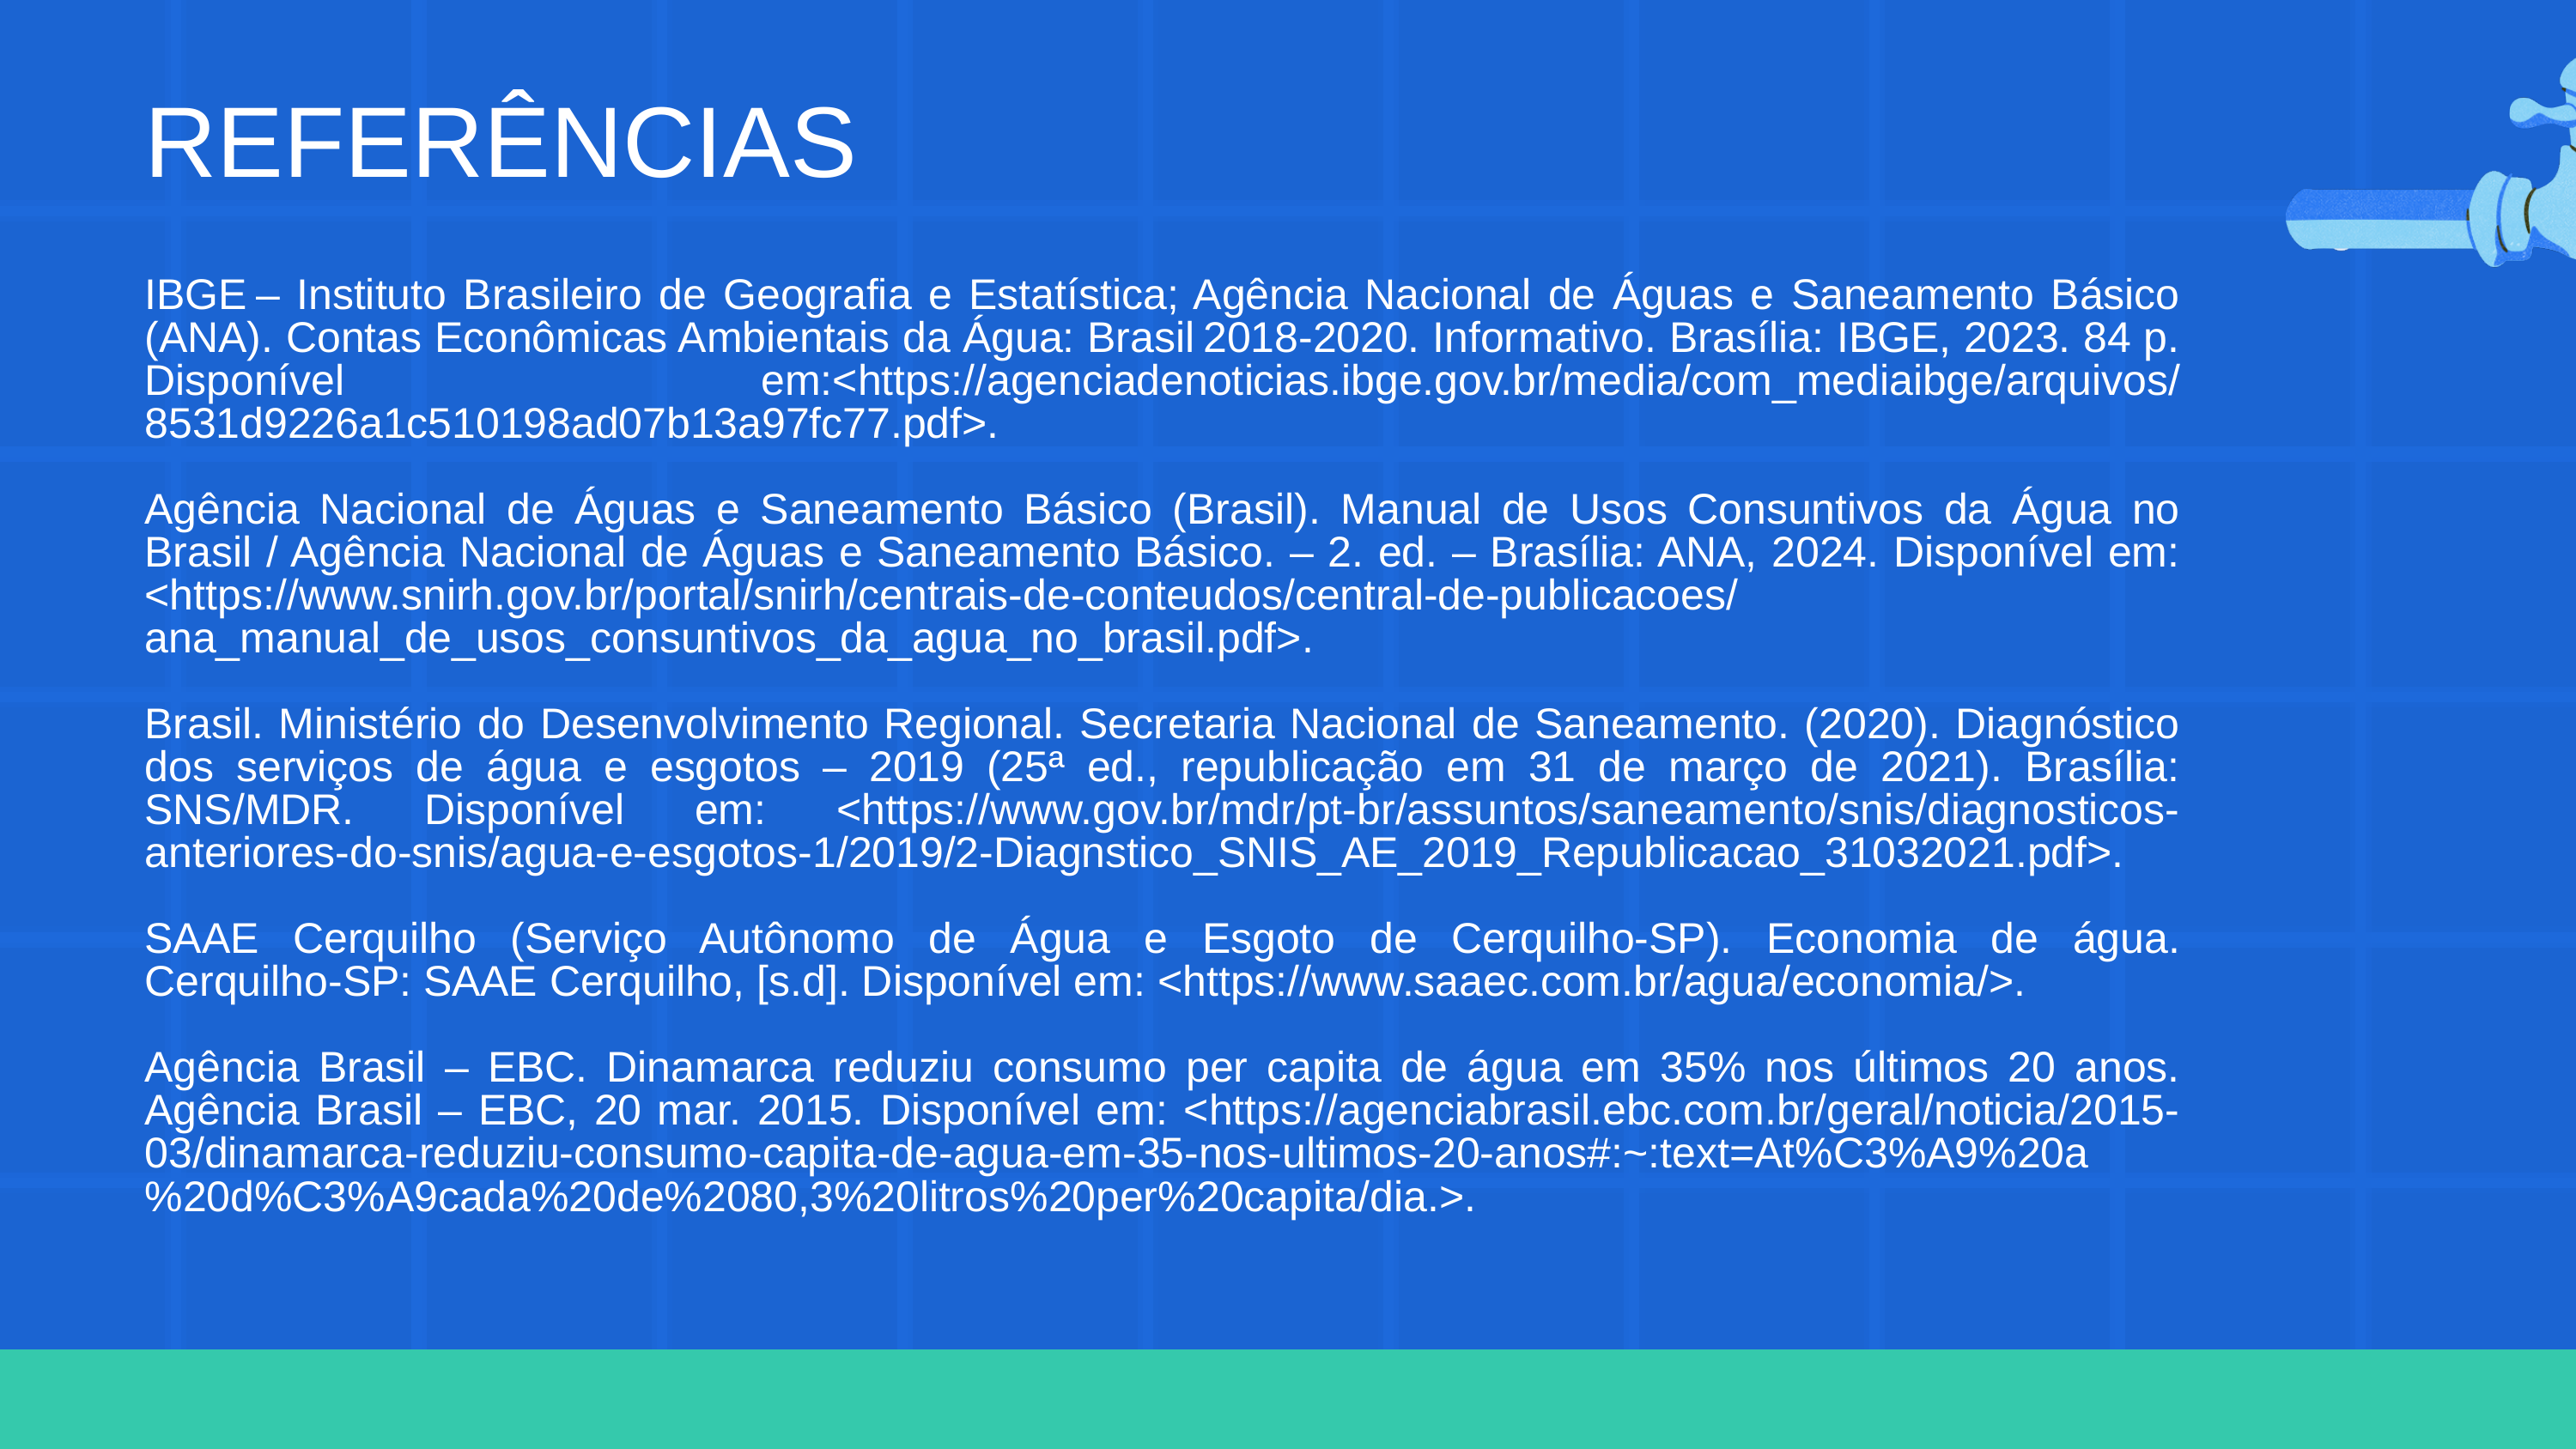

REFERÊNCIAS
IBGE – Instituto Brasileiro de Geografia e Estatística; Agência Nacional de Águas e Saneamento Básico (ANA). Contas Econômicas Ambientais da Água: Brasil 2018‑2020. Informativo. Brasília: IBGE, 2023. 84 p. Disponível em:<https://agenciadenoticias.ibge.gov.br/media/com_mediaibge/arquivos/8531d9226a1c510198ad07b13a97fc77.pdf>.

Agência Nacional de Águas e Saneamento Básico (Brasil). Manual de Usos Consuntivos da Água no Brasil / Agência Nacional de Águas e Saneamento Básico. – 2. ed. – Brasília: ANA, 2024. Disponível em: <https://www.snirh.gov.br/portal/snirh/centrais-de-conteudos/central-de-publicacoes/ana_manual_de_usos_consuntivos_da_agua_no_brasil.pdf>.

Brasil. Ministério do Desenvolvimento Regional. Secretaria Nacional de Saneamento. (2020). Diagnóstico dos serviços de água e esgotos – 2019 (25ª ed., republicação em 31 de março de 2021). Brasília: SNS/MDR. Disponível em: <https://www.gov.br/mdr/pt-br/assuntos/saneamento/snis/diagnosticos-anteriores-do-snis/agua-e-esgotos-1/2019/2-Diagnstico_SNIS_AE_2019_Republicacao_31032021.pdf>.

SAAE Cerquilho (Serviço Autônomo de Água e Esgoto de Cerquilho-SP). Economia de água. Cerquilho‑SP: SAAE Cerquilho, [s.d]. Disponível em: <https://www.saaec.com.br/agua/economia/>.

Agência Brasil – EBC. Dinamarca reduziu consumo per capita de água em 35% nos últimos 20 anos. Agência Brasil – EBC, 20 mar. 2015. Disponível em: <https://agenciabrasil.ebc.com.br/geral/noticia/2015-03/dinamarca-reduziu-consumo-capita-de-agua-em-35-nos-ultimos-20-anos#:~:text=At%C3%A9%20a%20d%C3%A9cada%20de%2080,3%20litros%20per%20capita/dia.>.